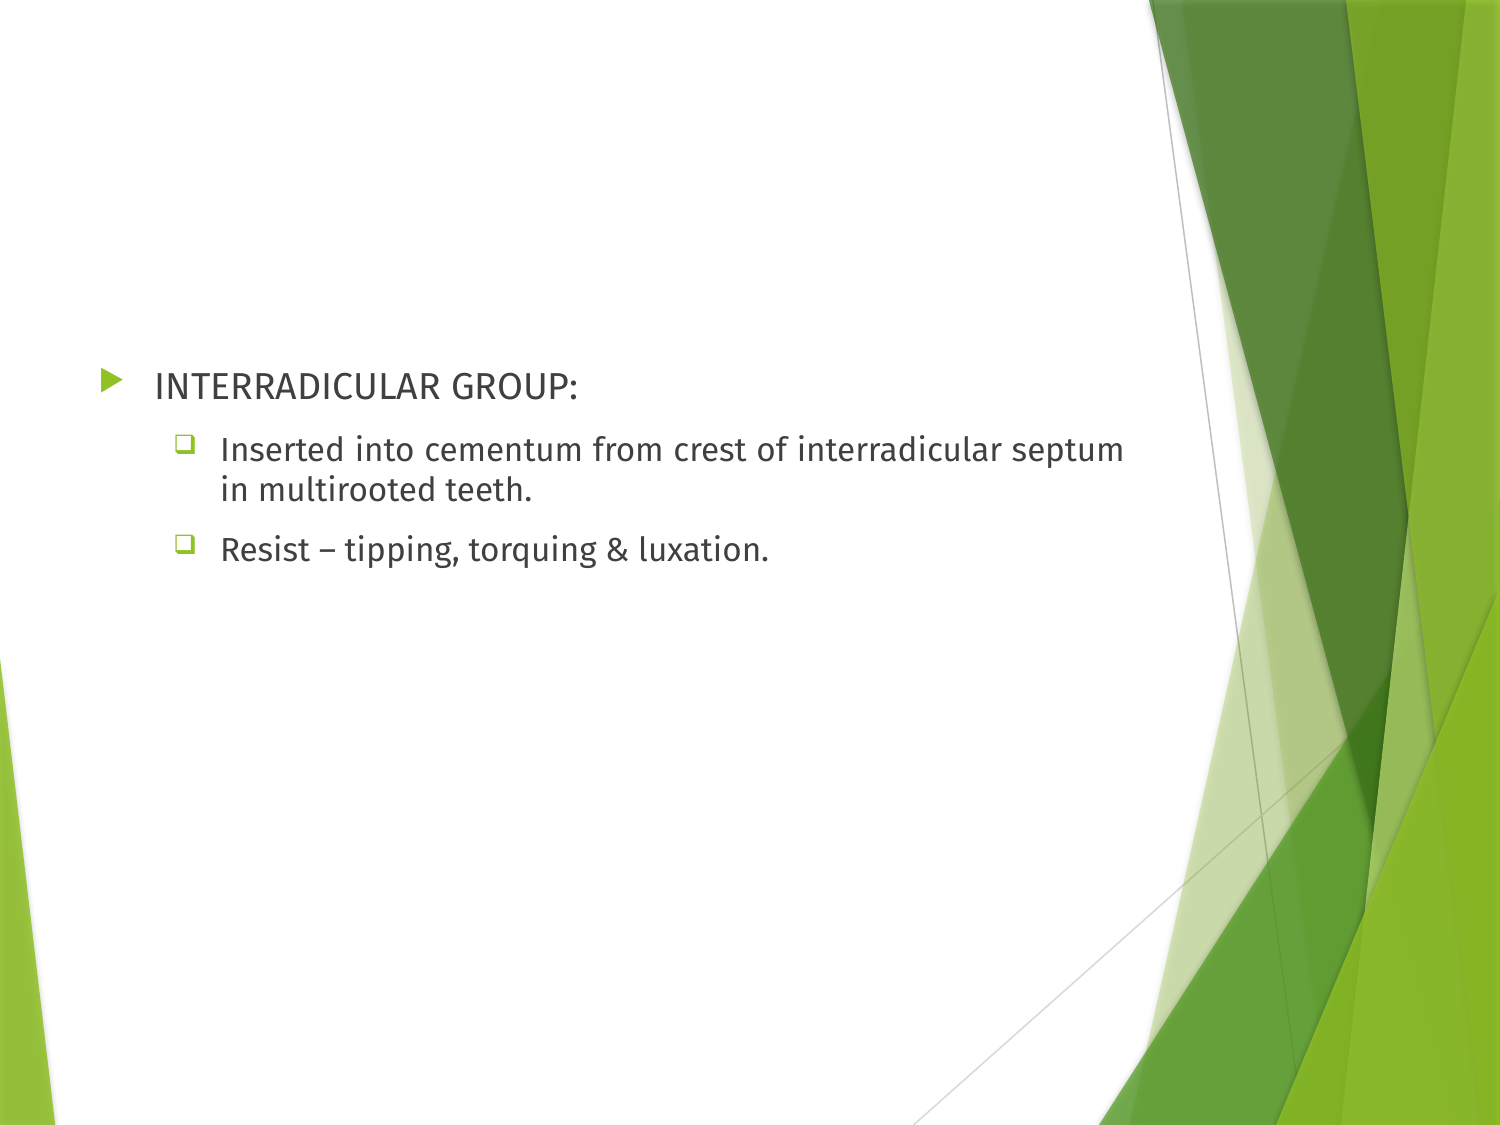

#
INTERRADICULAR GROUP:
Inserted into cementum from crest of interradicular septum in multirooted teeth.
Resist – tipping, torquing & luxation.